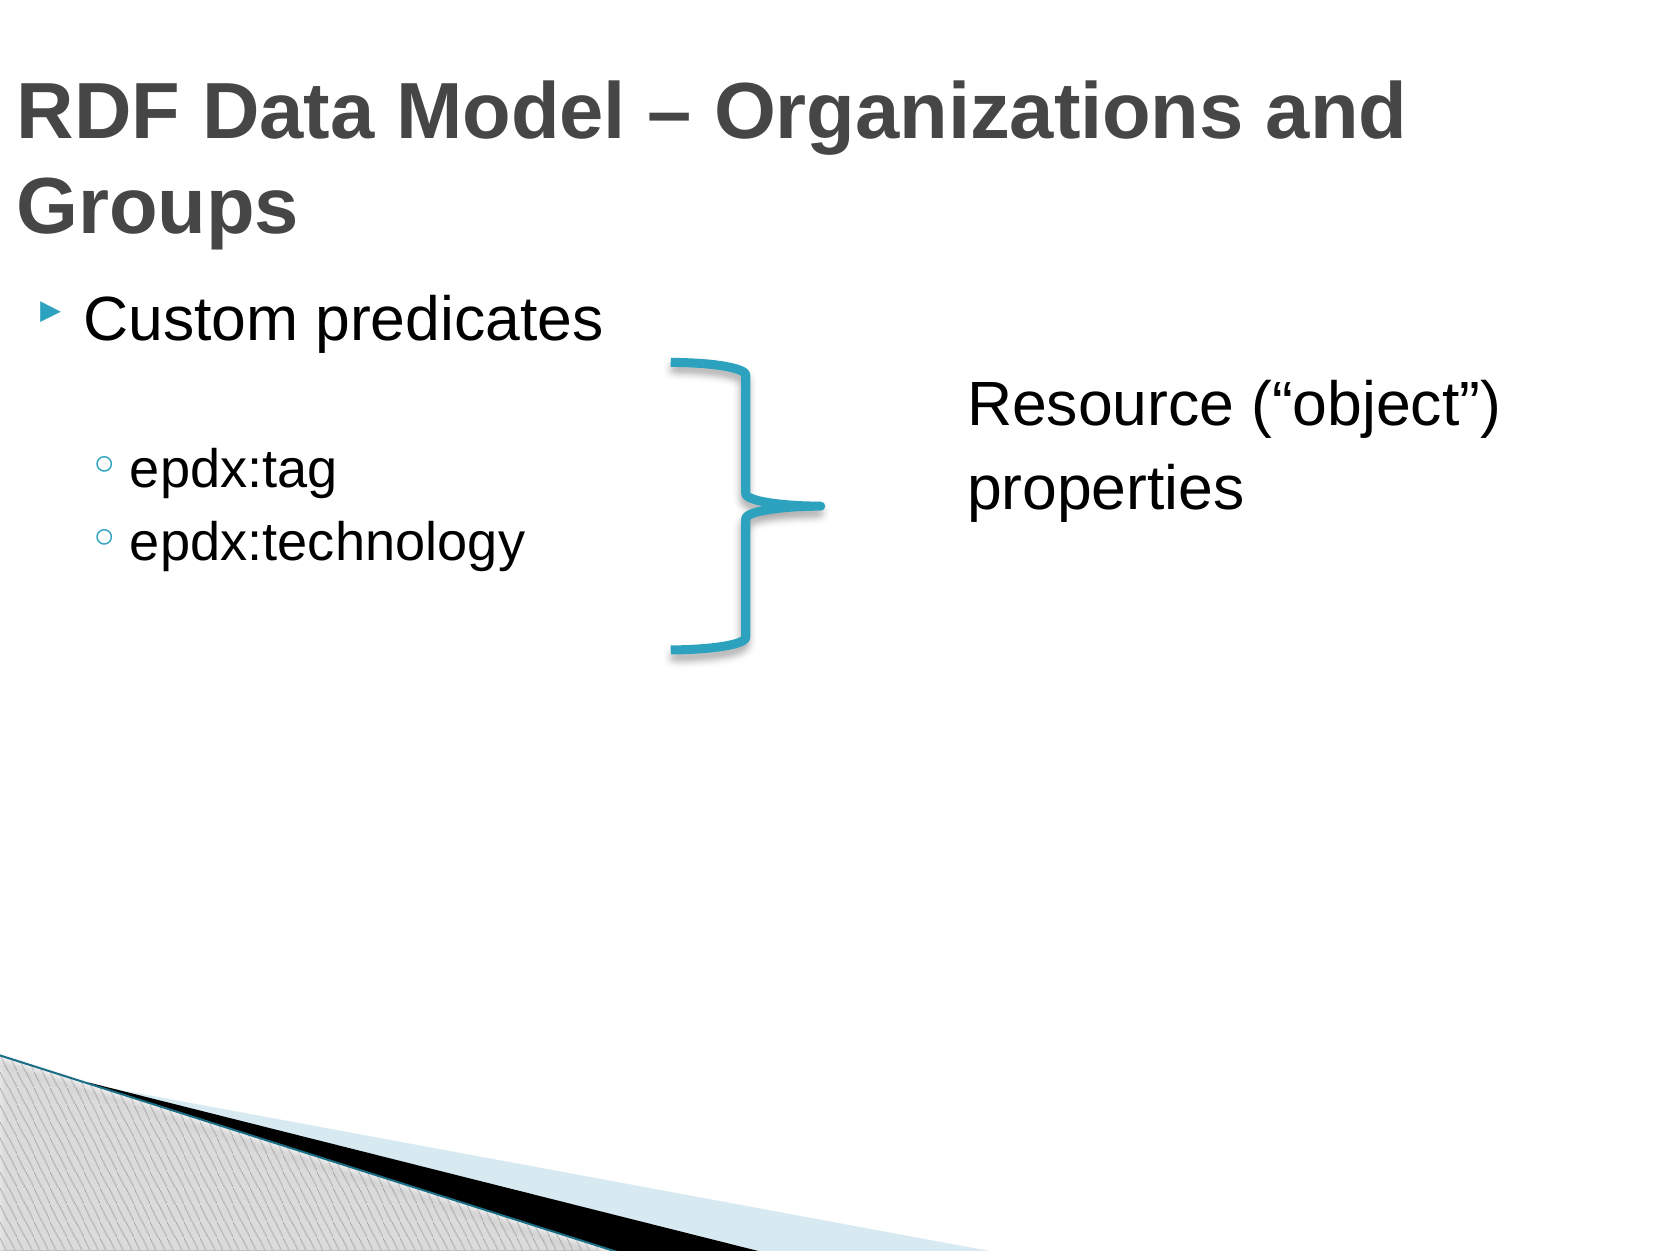

RDF Data Model – Organizations and Groups
Custom predicates

epdx:tag
epdx:technology

Resource (“object”)
properties